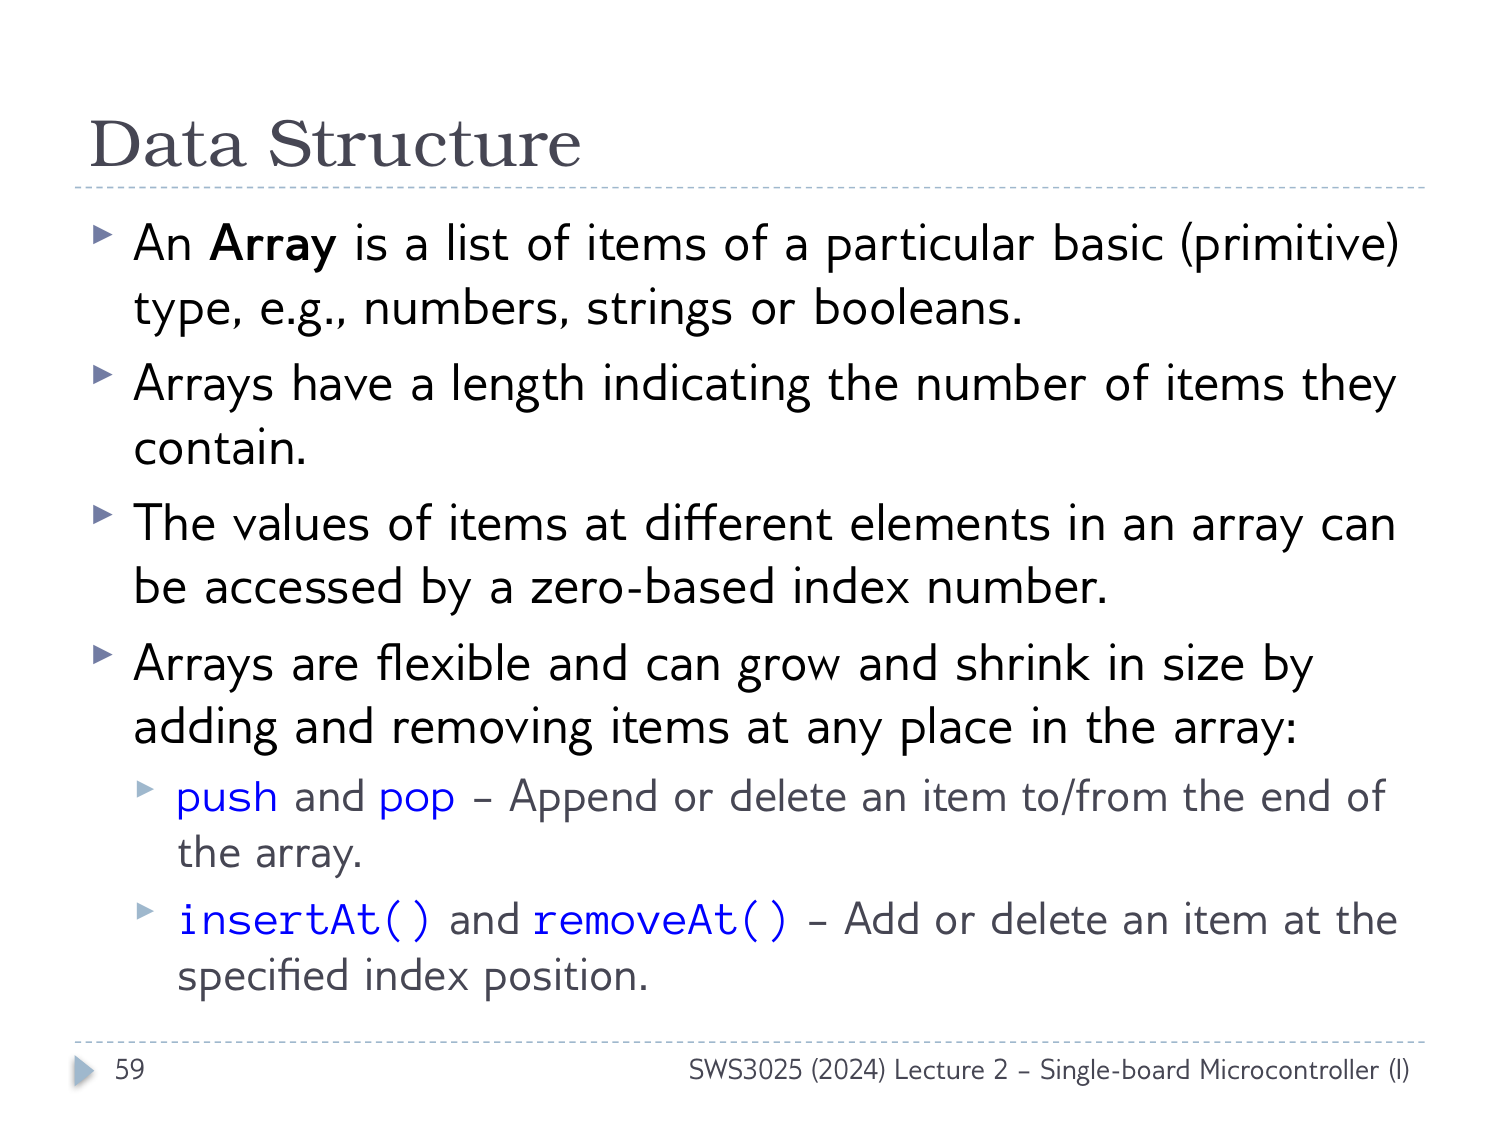

# Data Structure
An Array is a list of items of a particular basic (primitive) type, e.g., numbers, strings or booleans.
Arrays have a length indicating the number of items they contain.
The values of items at different elements in an array can be accessed by a zero-based index number.
Arrays are flexible and can grow and shrink in size by adding and removing items at any place in the array:
push and pop – Append or delete an item to/from the end of the array.
insertAt() and removeAt() – Add or delete an item at the specified index position.

59
SWS3025 (2024) Lecture 2 – Single-board Microcontroller (I)